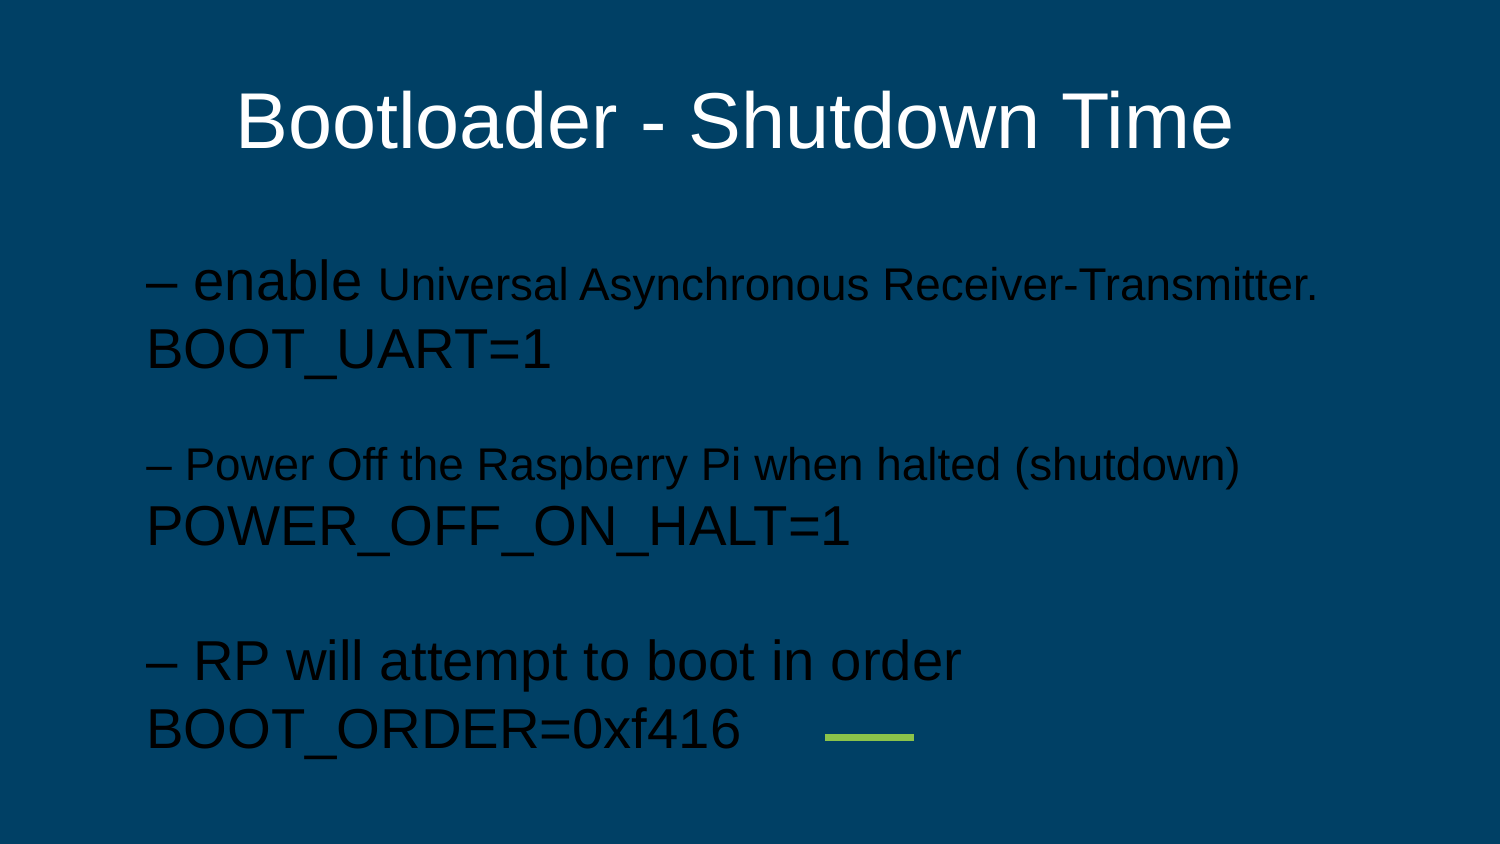

# Bootloader - Shutdown Time

– enable Universal Asynchronous Receiver-Transmitter.
BOOT_UART=1

– Power Off the Raspberry Pi when halted (shutdown)
POWER_OFF_ON_HALT=1

– RP will attempt to boot in order
BOOT_ORDER=0xf416